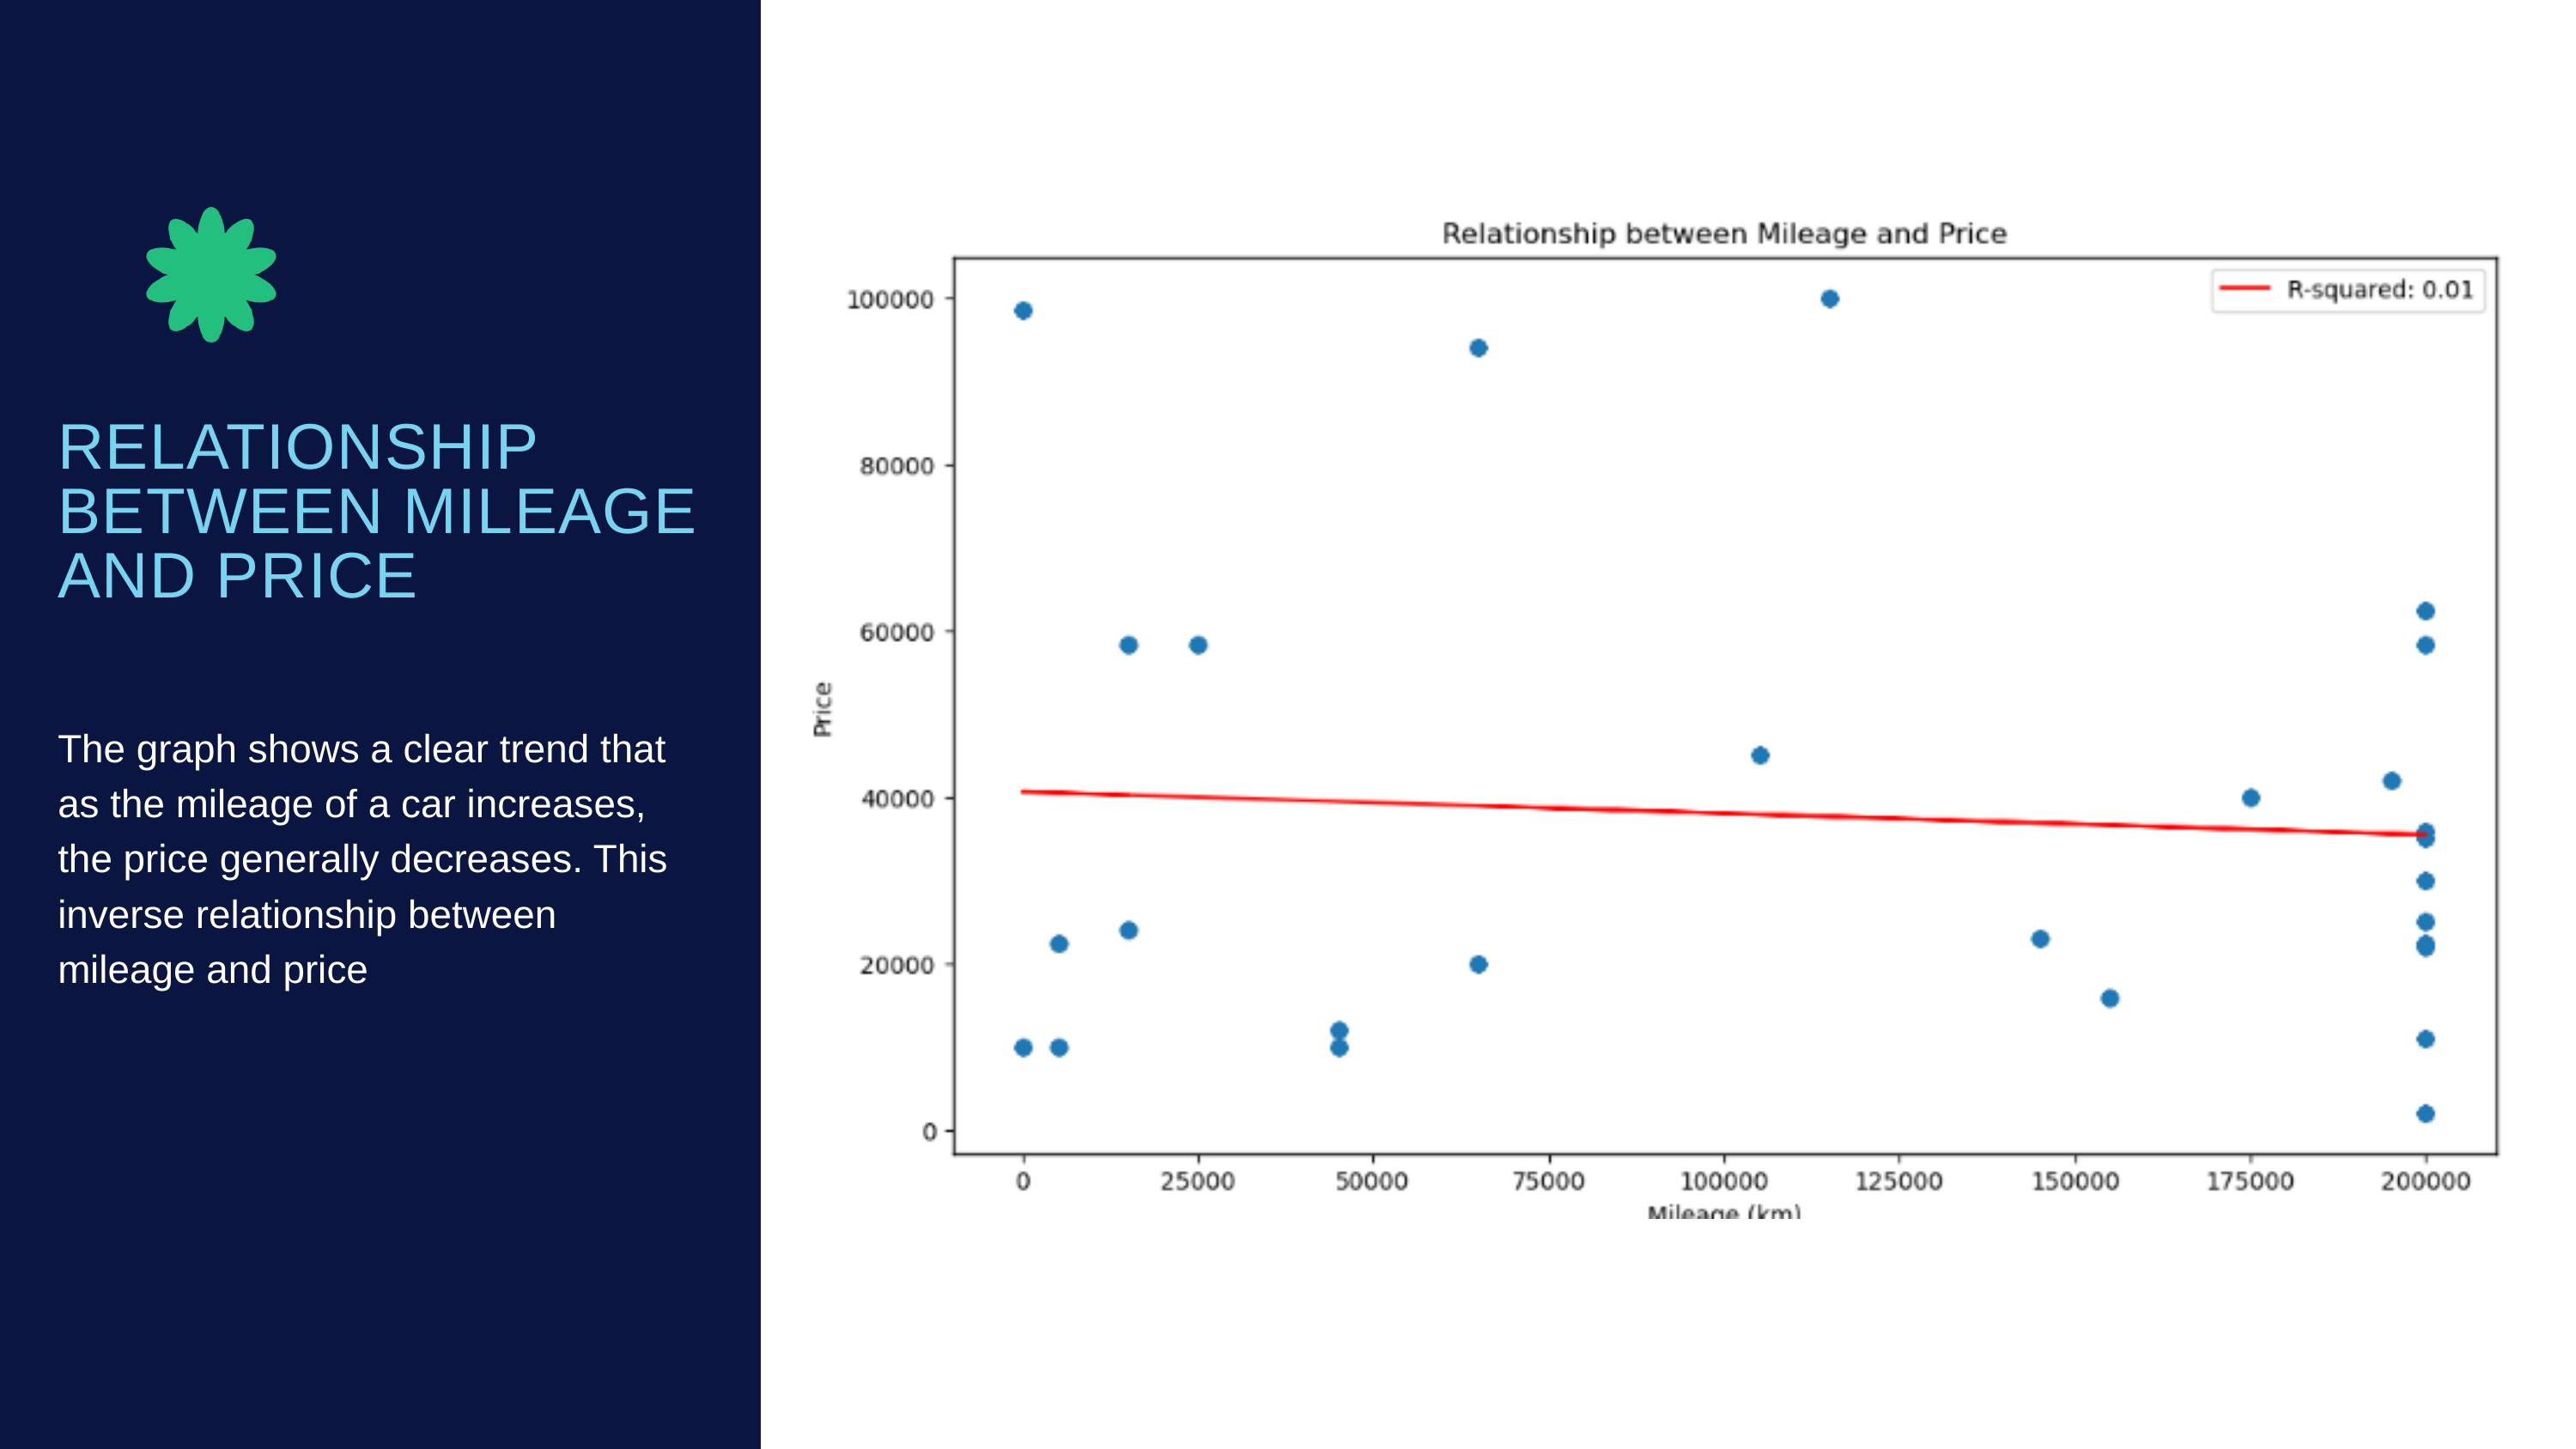

RELATIONSHIP BETWEEN MILEAGE AND PRICE
The graph shows a clear trend that as the mileage of a car increases, the price generally decreases. This inverse relationship between mileage and price